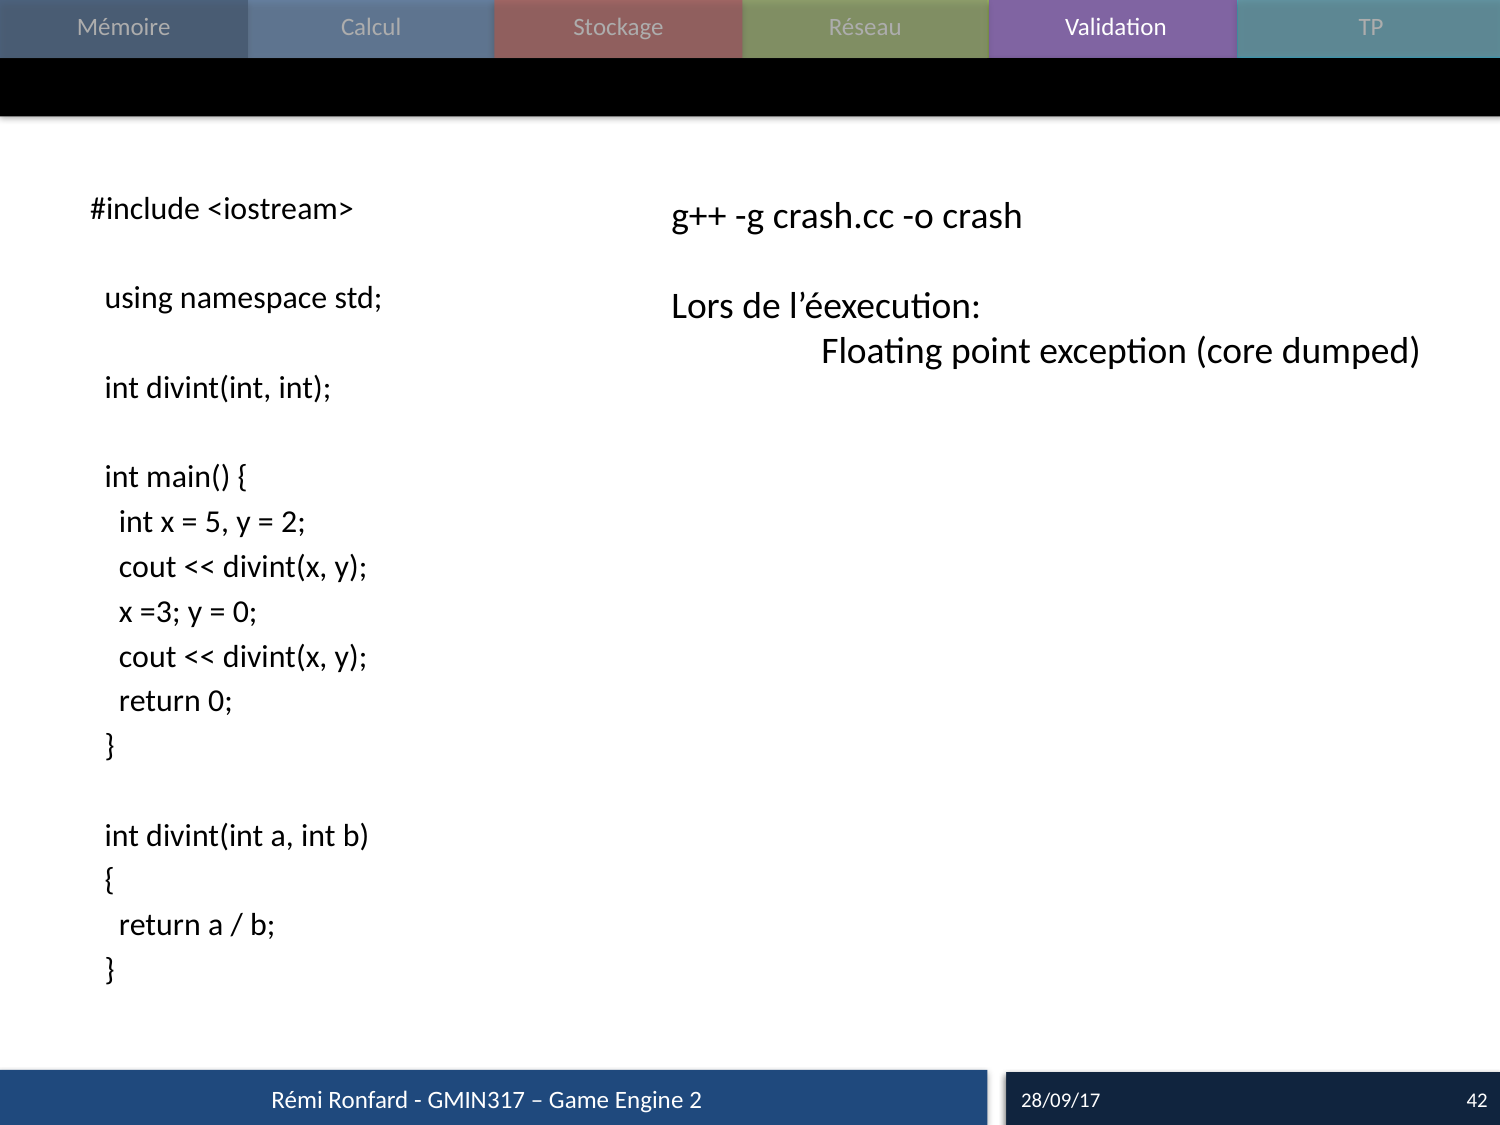

#
#include <iostream>

  using namespace std;

  int divint(int, int);

  int main() {
    int x = 5, y = 2;
    cout << divint(x, y);
    x =3; y = 0;
    cout << divint(x, y);
    return 0;
  }

  int divint(int a, int b)
  {
    return a / b;
  }

g++ -g crash.cc -o crash

Lors de l’éexecution:
	Floating point exception (core dumped)

Rémi Ronfard - GMIN317 – Game Engine 2
28/09/17
42